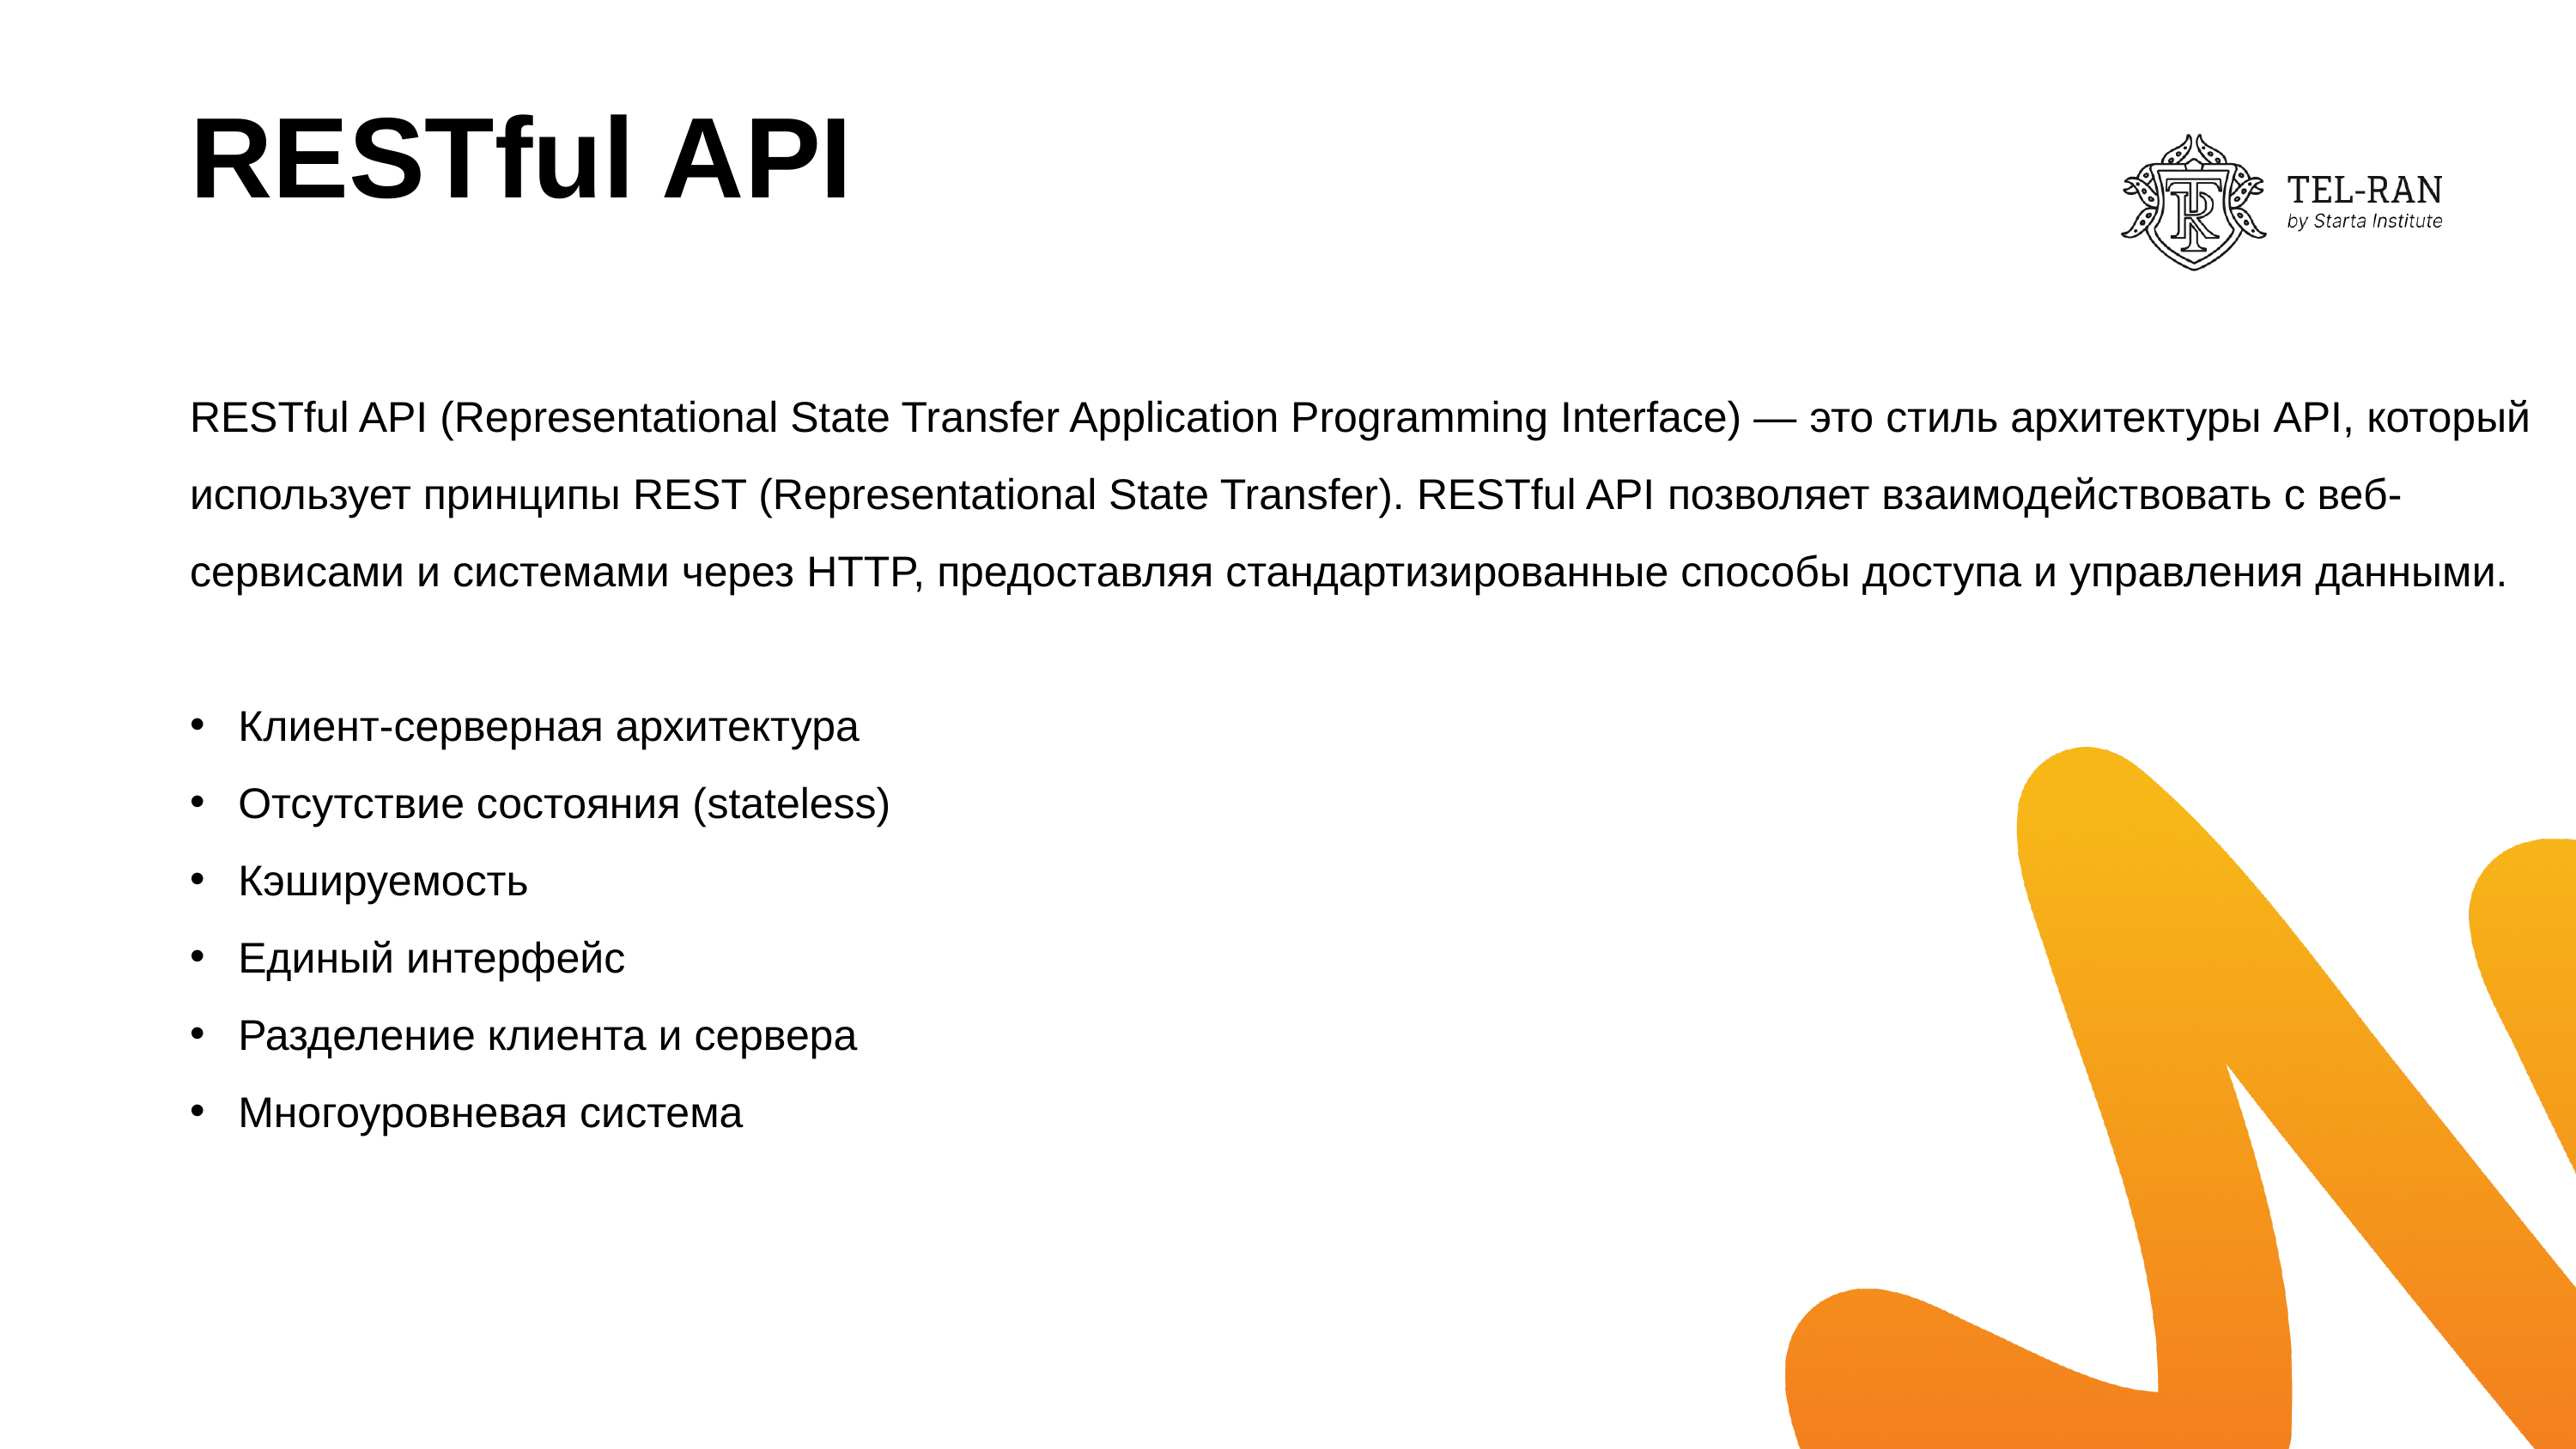

# RESTful API
RESTful API (Representational State Transfer Application Programming Interface) — это стиль архитектуры API, который использует принципы REST (Representational State Transfer). RESTful API позволяет взаимодействовать с веб-сервисами и системами через HTTP, предоставляя стандартизированные способы доступа и управления данными.

Клиент-серверная архитектура
Отсутствие состояния (stateless)
Кэшируемость
Единый интерфейс
Разделение клиента и сервера
Многоуровневая система